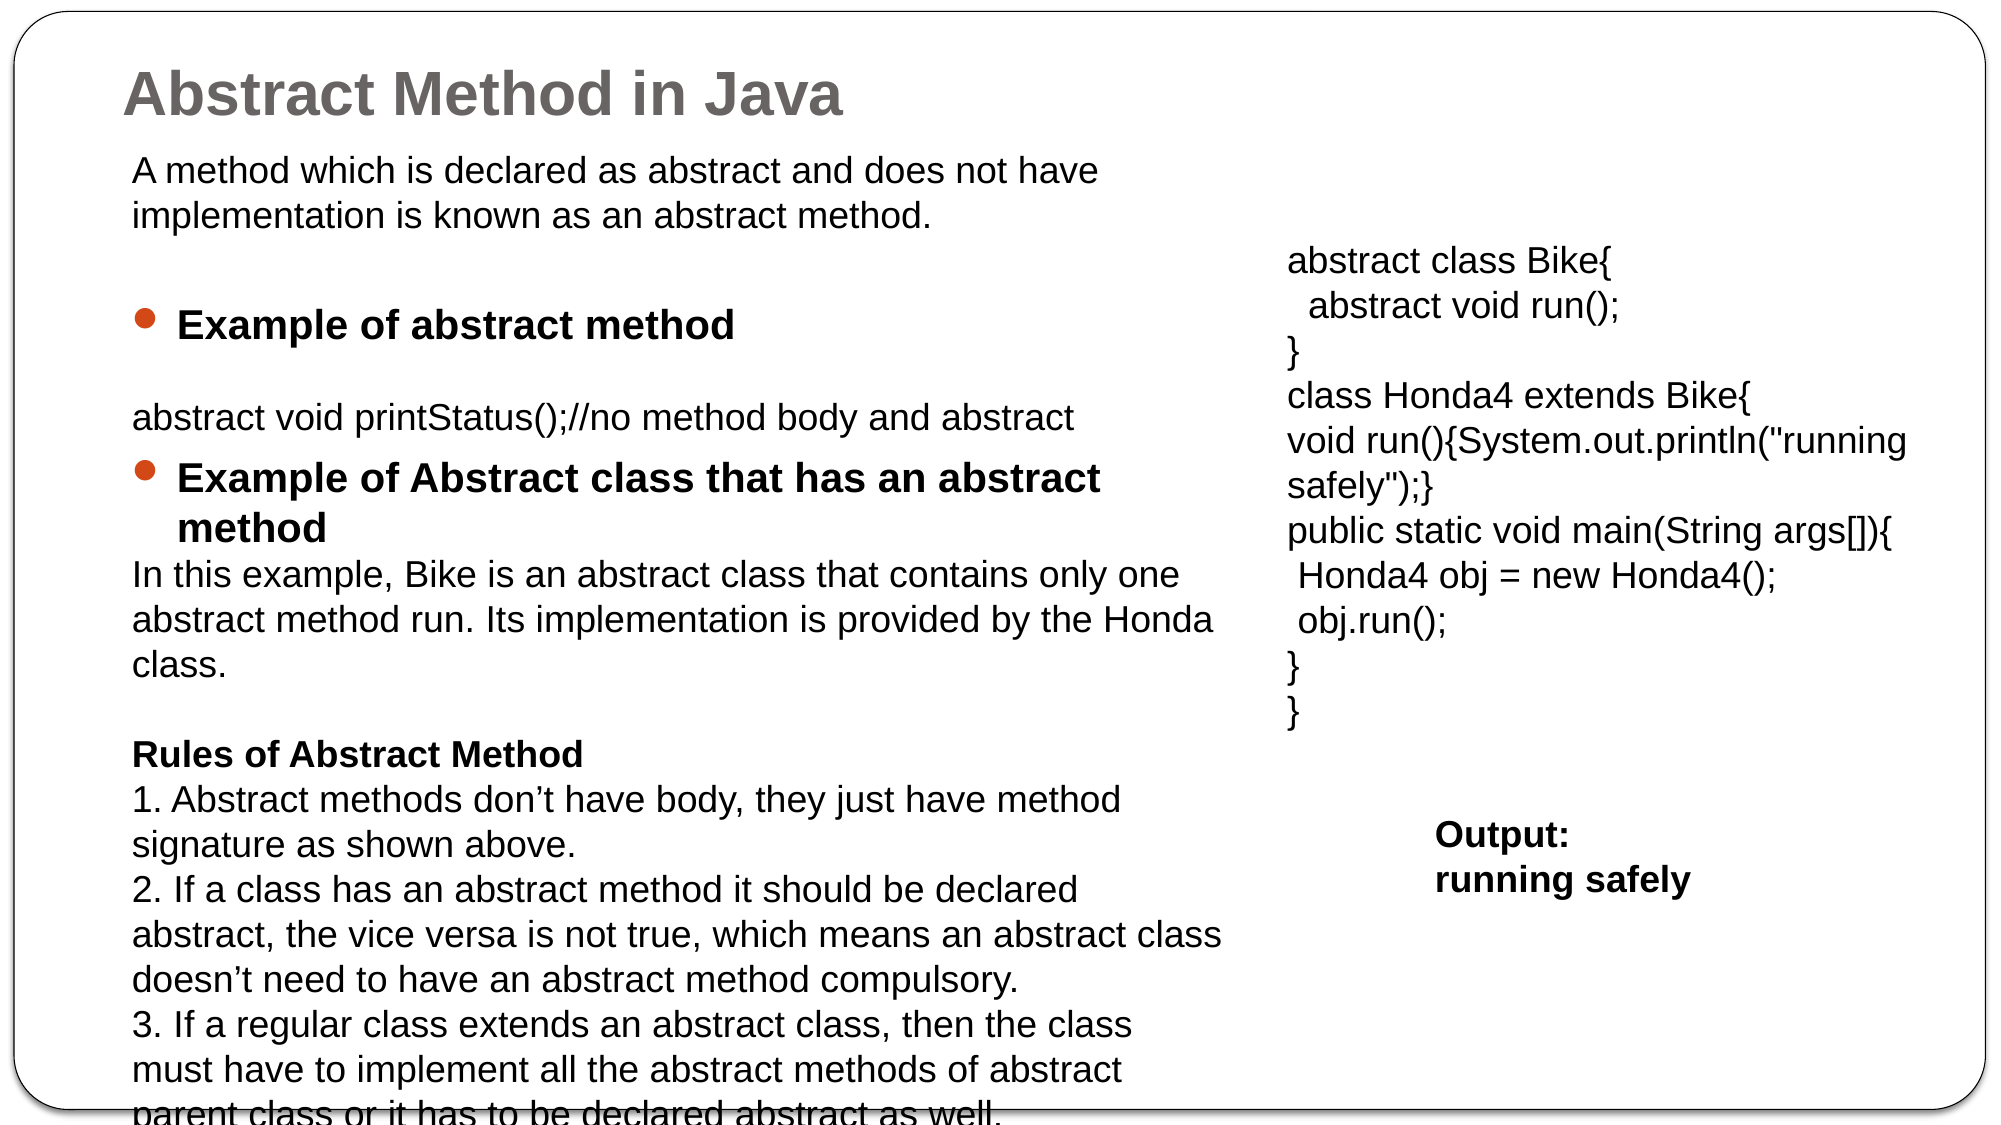

# Abstract Method in Java
A method which is declared as abstract and does not have implementation is known as an abstract method.

Example of abstract method

abstract void printStatus();//no method body and abstract
Example of Abstract class that has an abstract method
In this example, Bike is an abstract class that contains only one abstract method run. Its implementation is provided by the Honda class.

Rules of Abstract Method
1. Abstract methods don’t have body, they just have method signature as shown above.
2. If a class has an abstract method it should be declared abstract, the vice versa is not true, which means an abstract class doesn’t need to have an abstract method compulsory.
3. If a regular class extends an abstract class, then the class must have to implement all the abstract methods of abstract parent class or it has to be declared abstract as well.
abstract class Bike{
  abstract void run();
}
class Honda4 extends Bike{
void run(){System.out.println("running safely");}
public static void main(String args[]){
 Honda4 obj = new Honda4();
 obj.run();
}
}

Output:
running safely